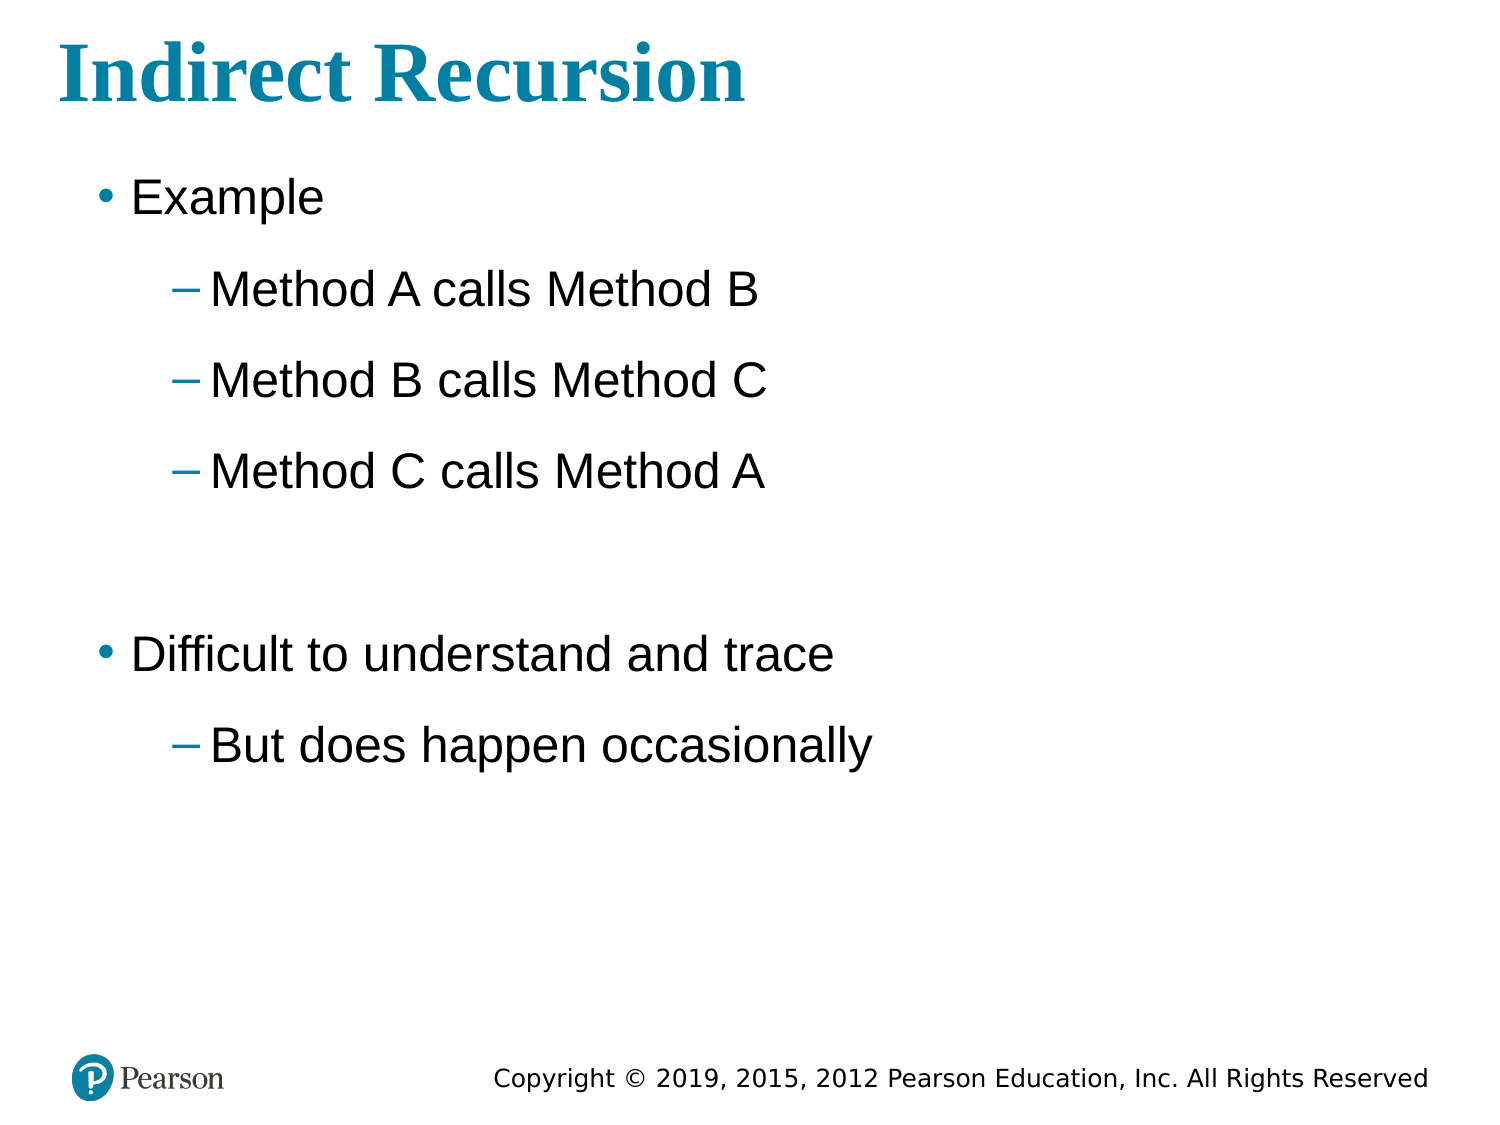

# Indirect Recursion
Example
Method A calls Method B
Method B calls Method C
Method C calls Method A

Difficult to understand and trace
But does happen occasionally